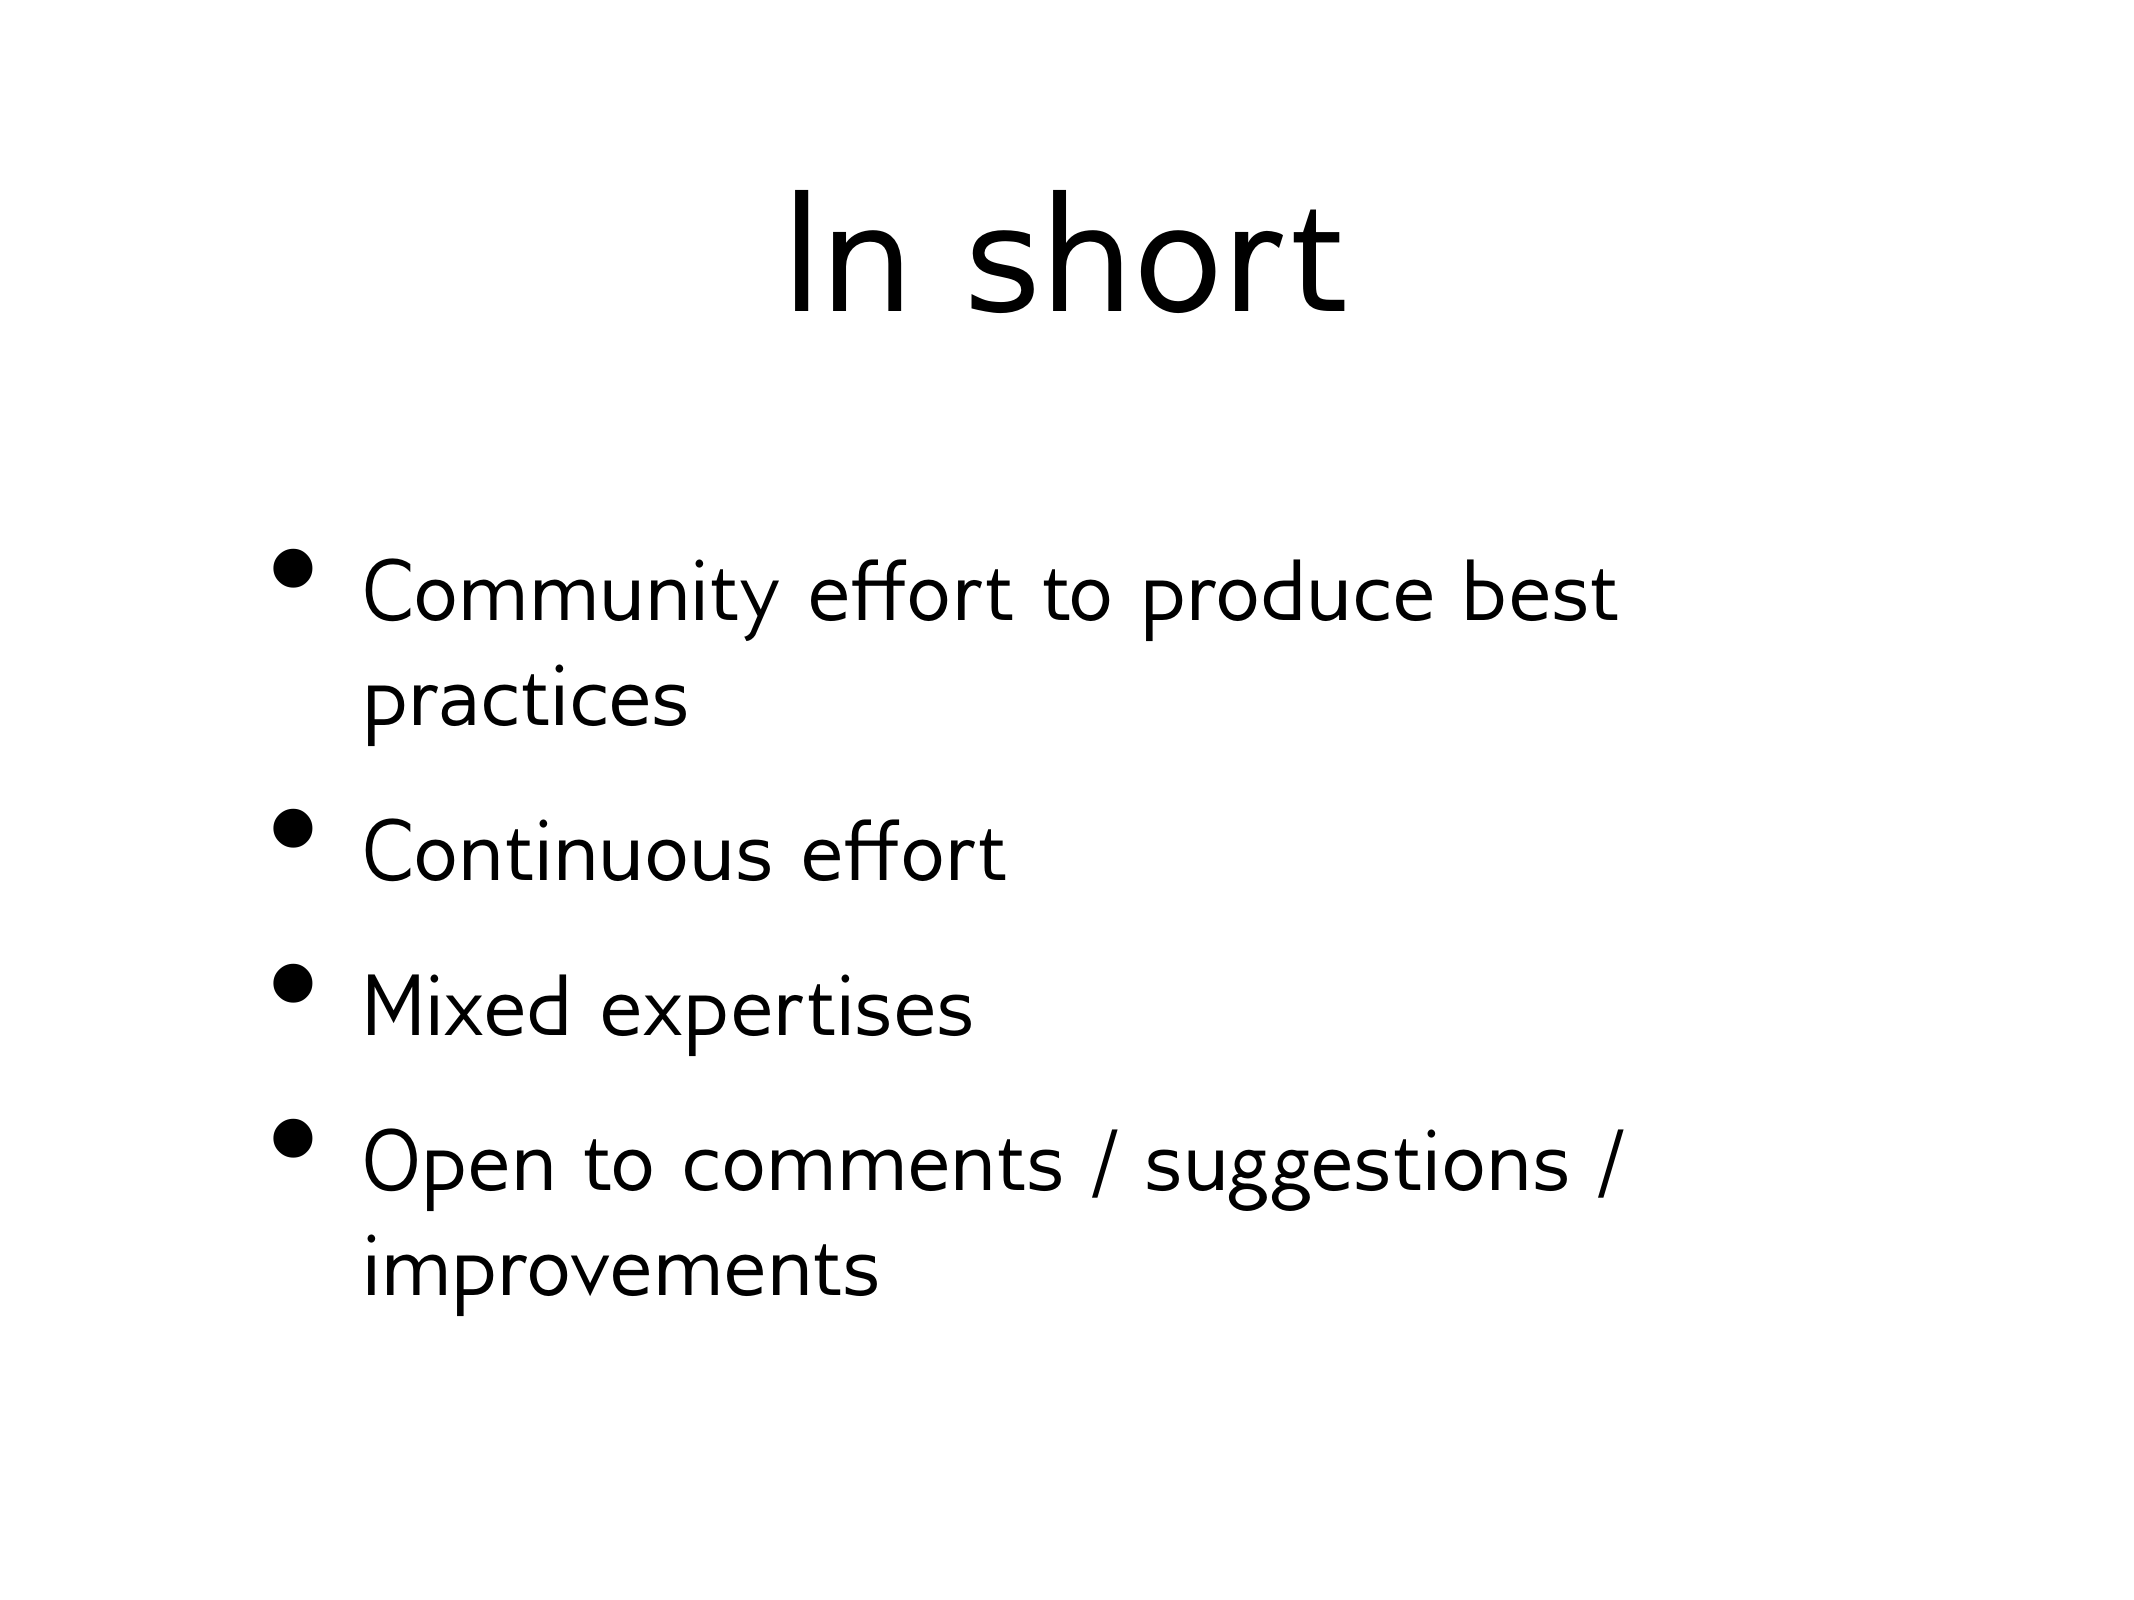

# In short
Community effort to produce best practices
Continuous effort
Mixed expertises
Open to comments / suggestions / improvements